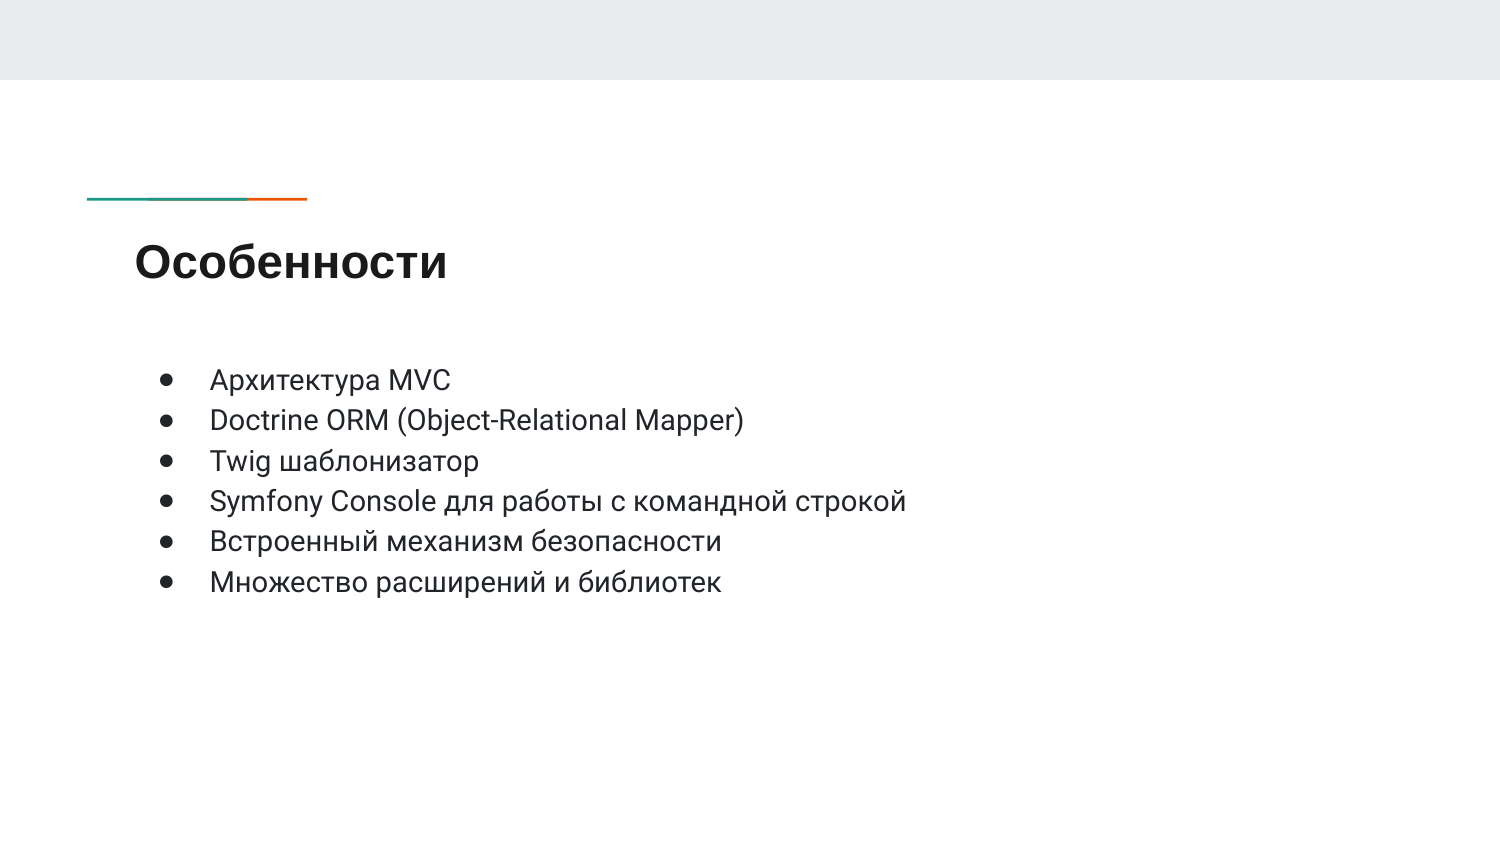

# Особенности
Архитектура MVC
Doctrine ORM (Object-Relational Mapper)
Twig шаблонизатор
Symfony Console для работы с командной строкой
Встроенный механизм безопасности
Множество расширений и библиотек